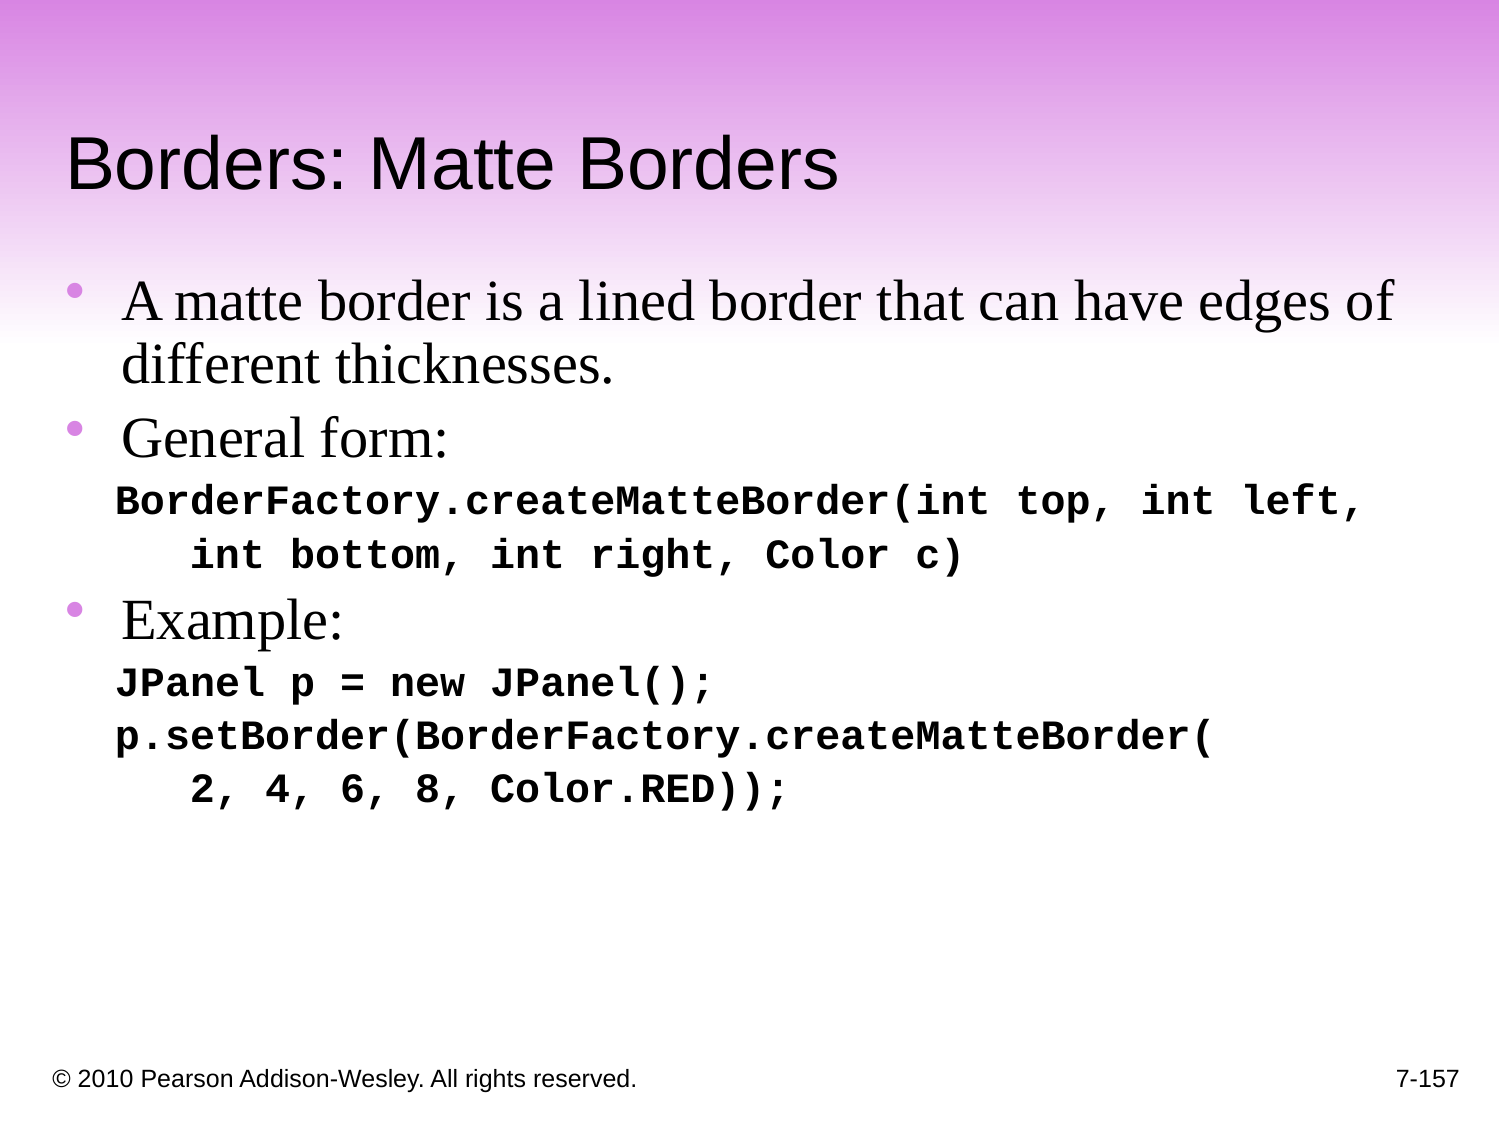

Borders: Matte Borders
A matte border is a lined border that can have edges of different thicknesses.
General form:
  BorderFactory.createMatteBorder(int top, int left,
     int bottom, int right, Color c)
Example:
  JPanel p = new JPanel();
  p.setBorder(BorderFactory.createMatteBorder(
     2, 4, 6, 8, Color.RED));

7-157